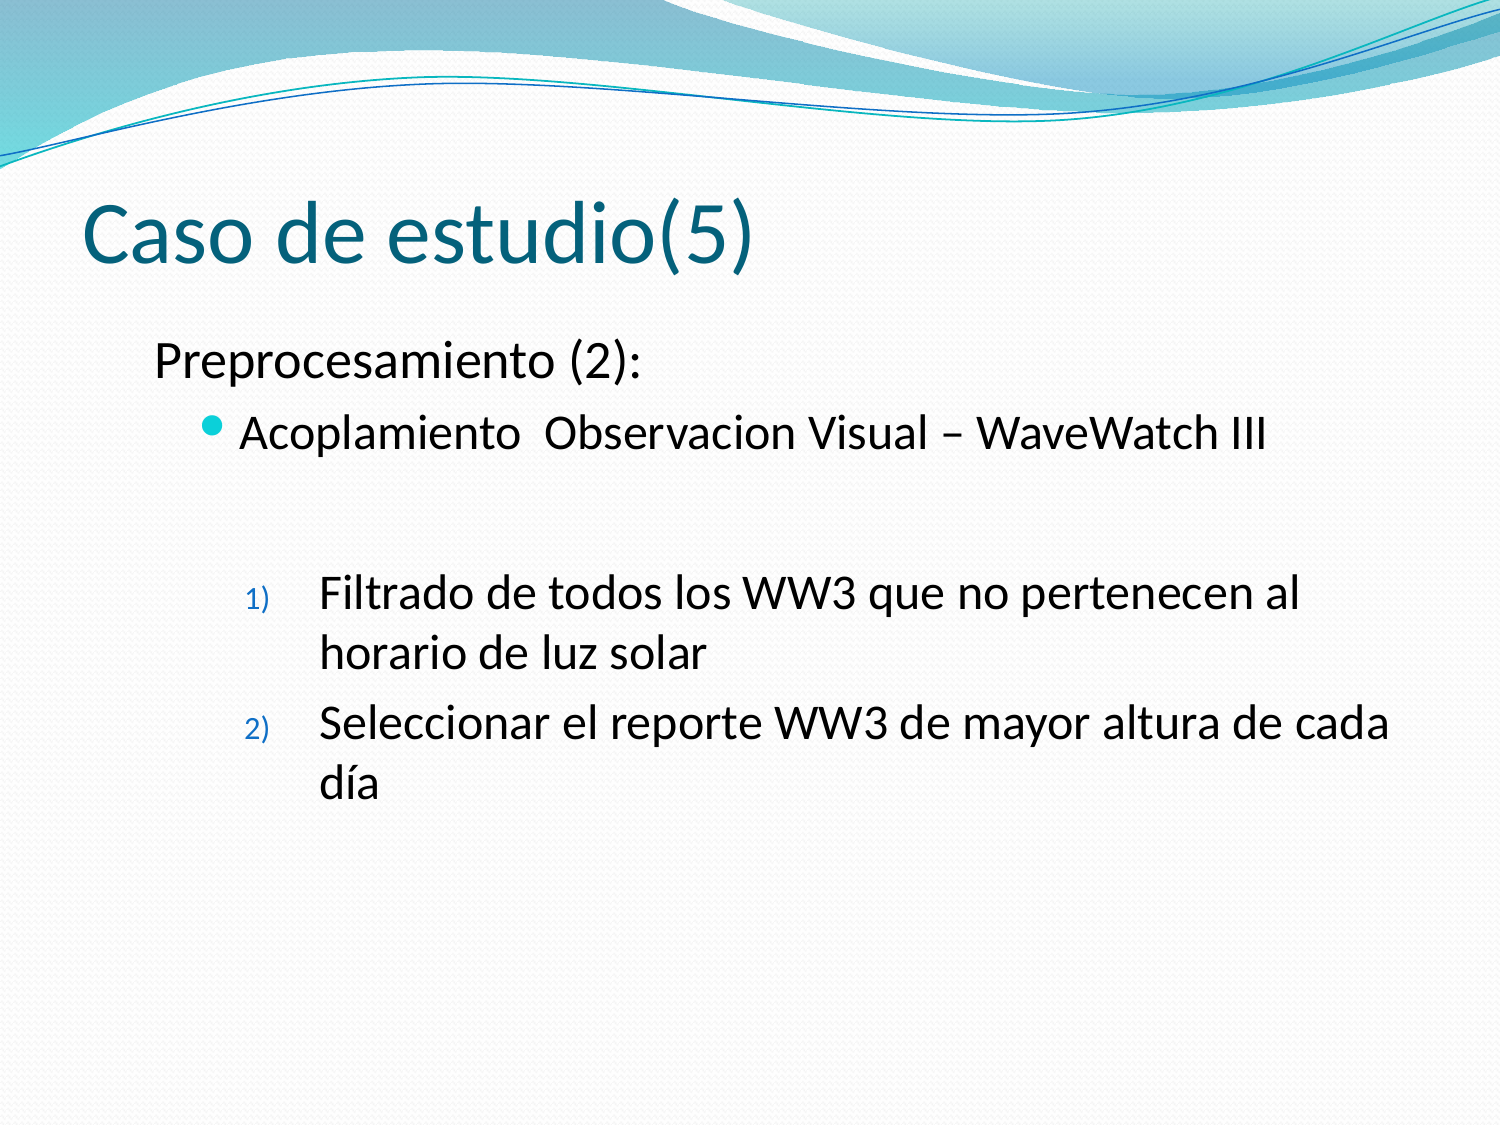

# Caso de estudio(5)
Preprocesamiento (2):
Acoplamiento  Observacion Visual – WaveWatch III

Filtrado de todos los WW3 que no pertenecen al horario de luz solar
Seleccionar el reporte WW3 de mayor altura de cada día